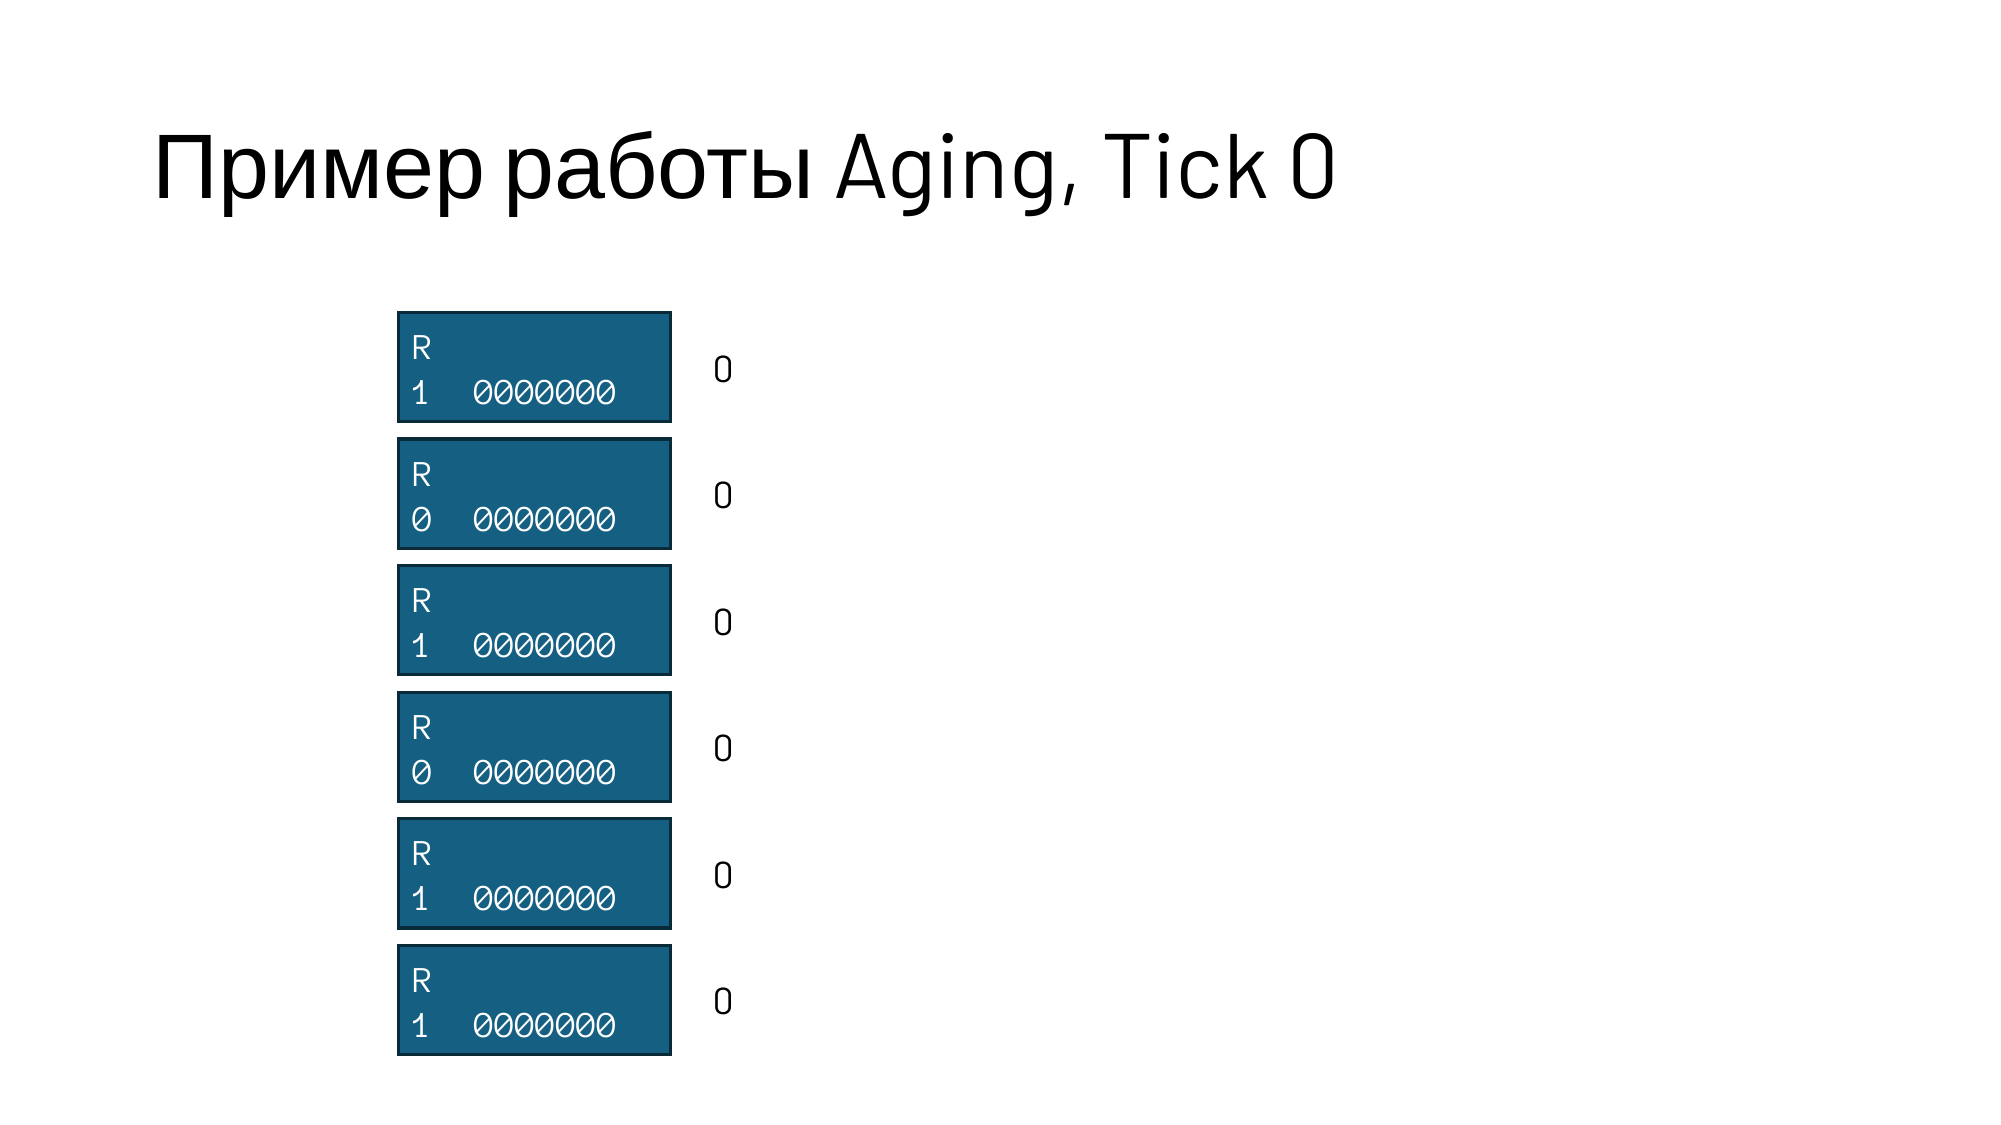

# Пример работы Aging, Tick 0
R
1  00000000
0
R
0  00000000
0
R
1  00000000
0
R
0  00000000
0
R
1  00000000
0
R
1  00000000
0